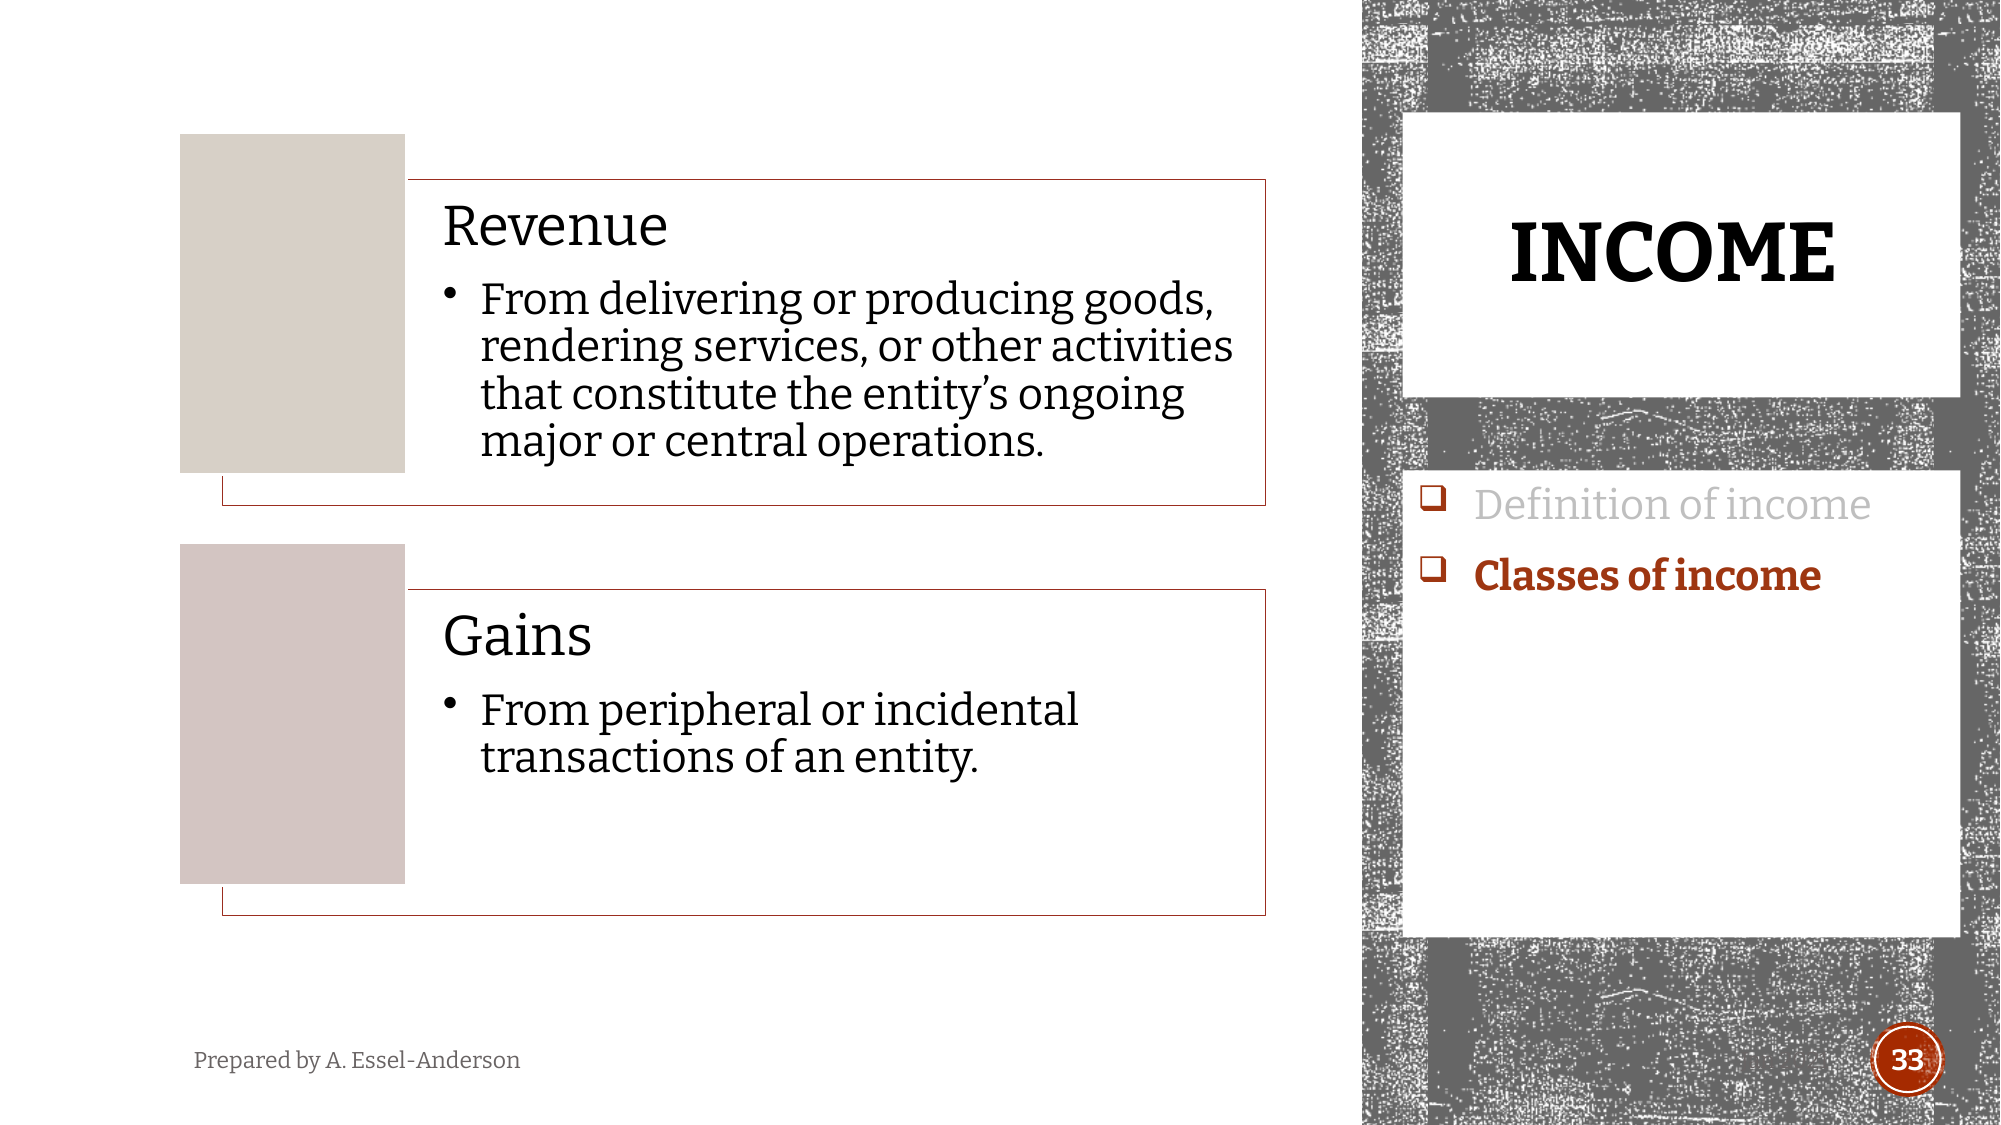

Revenue
From delivering or producing goods, rendering services, or other activities that constitute the entity’s ongoing major or central operations.
Gains
From peripheral or incidental transactions of an entity.
# Income
Definition of income
Classes of income

Prepared by A. Essel-Anderson
Jan 2021
33